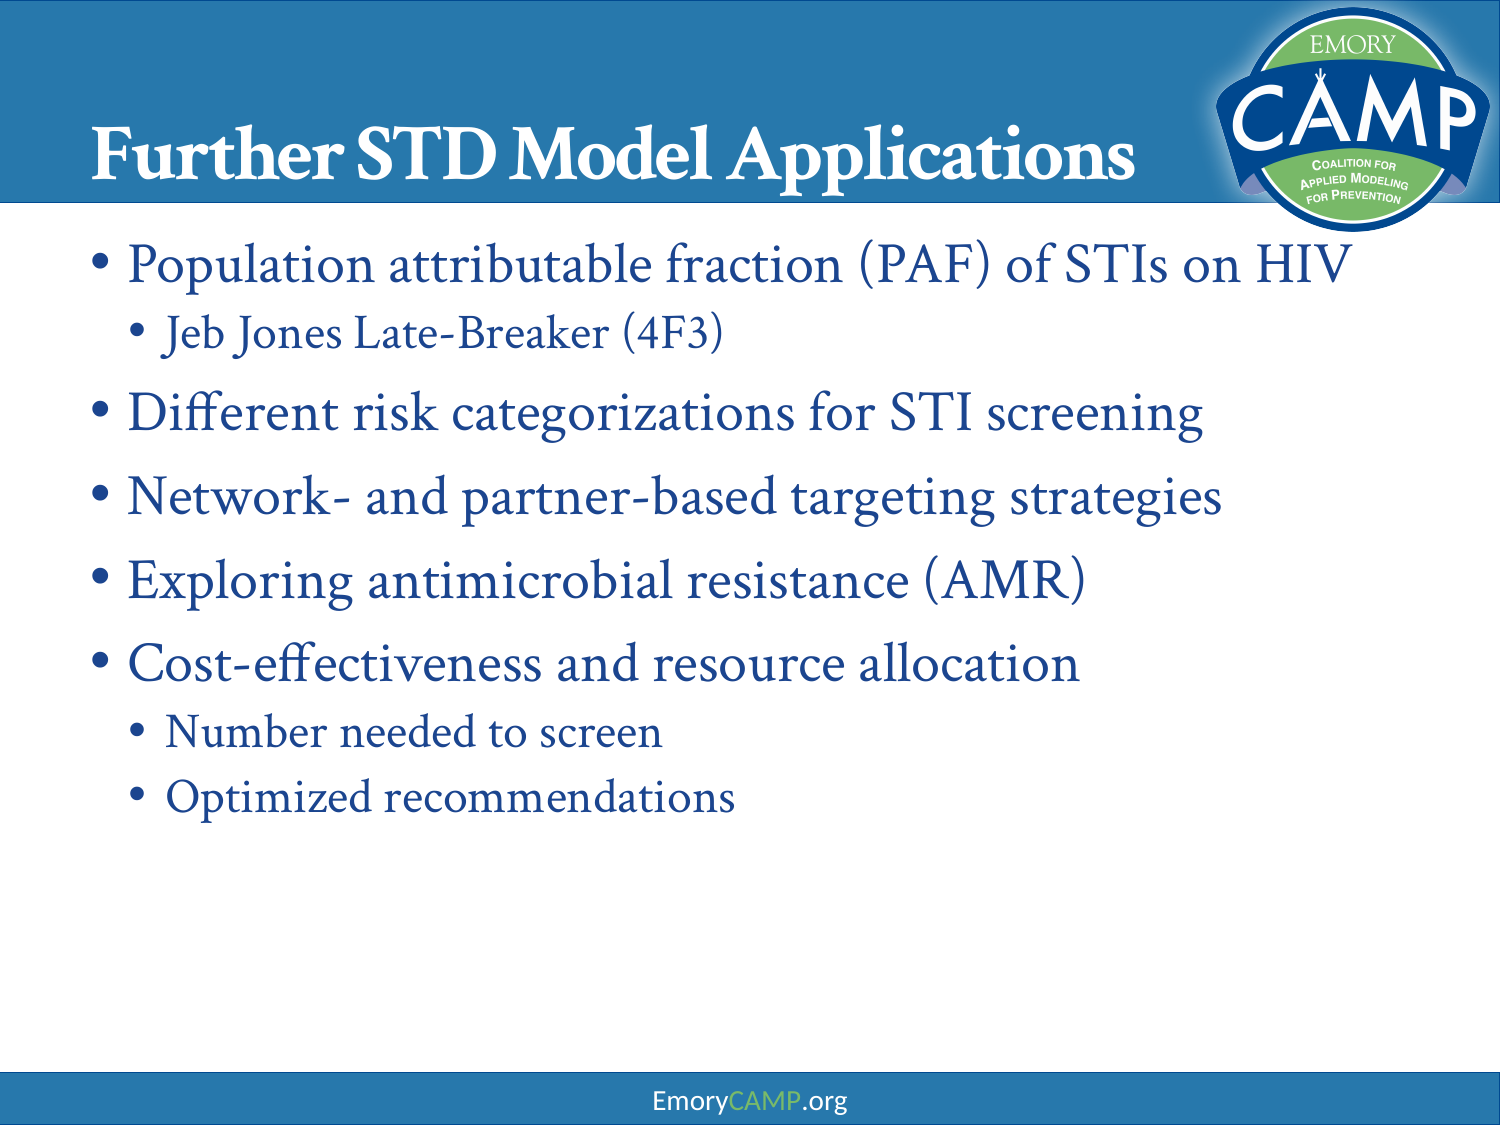

# Further STD Model Applications
Population attributable fraction (PAF) of STIs on HIV
Jeb Jones Late-Breaker (4F3)
Different risk categorizations for STI screening
Network- and partner-based targeting strategies
Exploring antimicrobial resistance (AMR)
Cost-effectiveness and resource allocation
Number needed to screen
Optimized recommendations